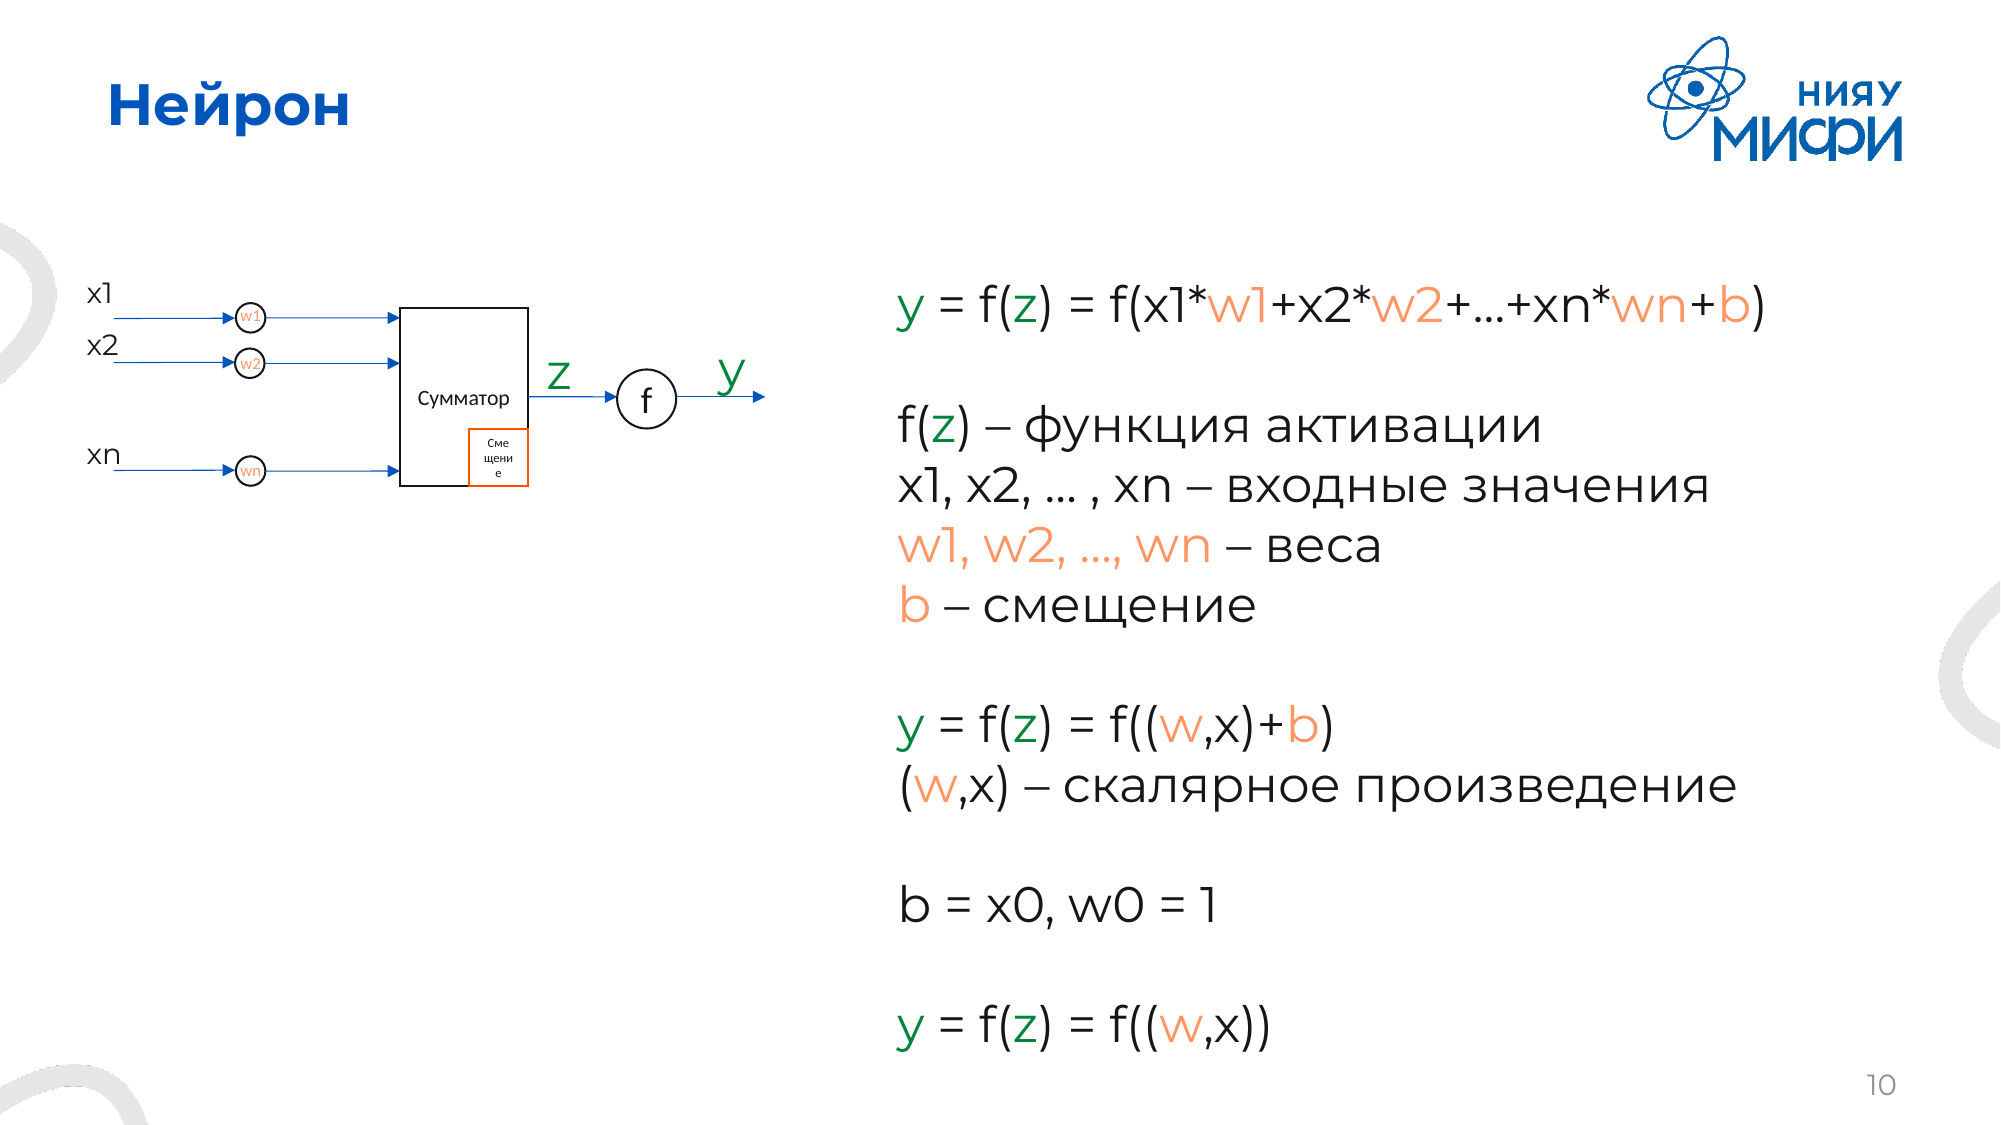

# Нейрон
y = f(z) = f(x1*w1+x2*w2+…+xn*wn+b)

f(z) – функция активации
x1, x2, … , xn – входные значения
w1, w2, …, wn – веса
b – смещение

y = f(z) = f((w,x)+b)
(w,x) – скалярное произведение

b = x0, w0 = 1

y = f(z) = f((w,x))
x1
w1

Сумматор
x2
y
z
w2

f
xn
Смещение
wn